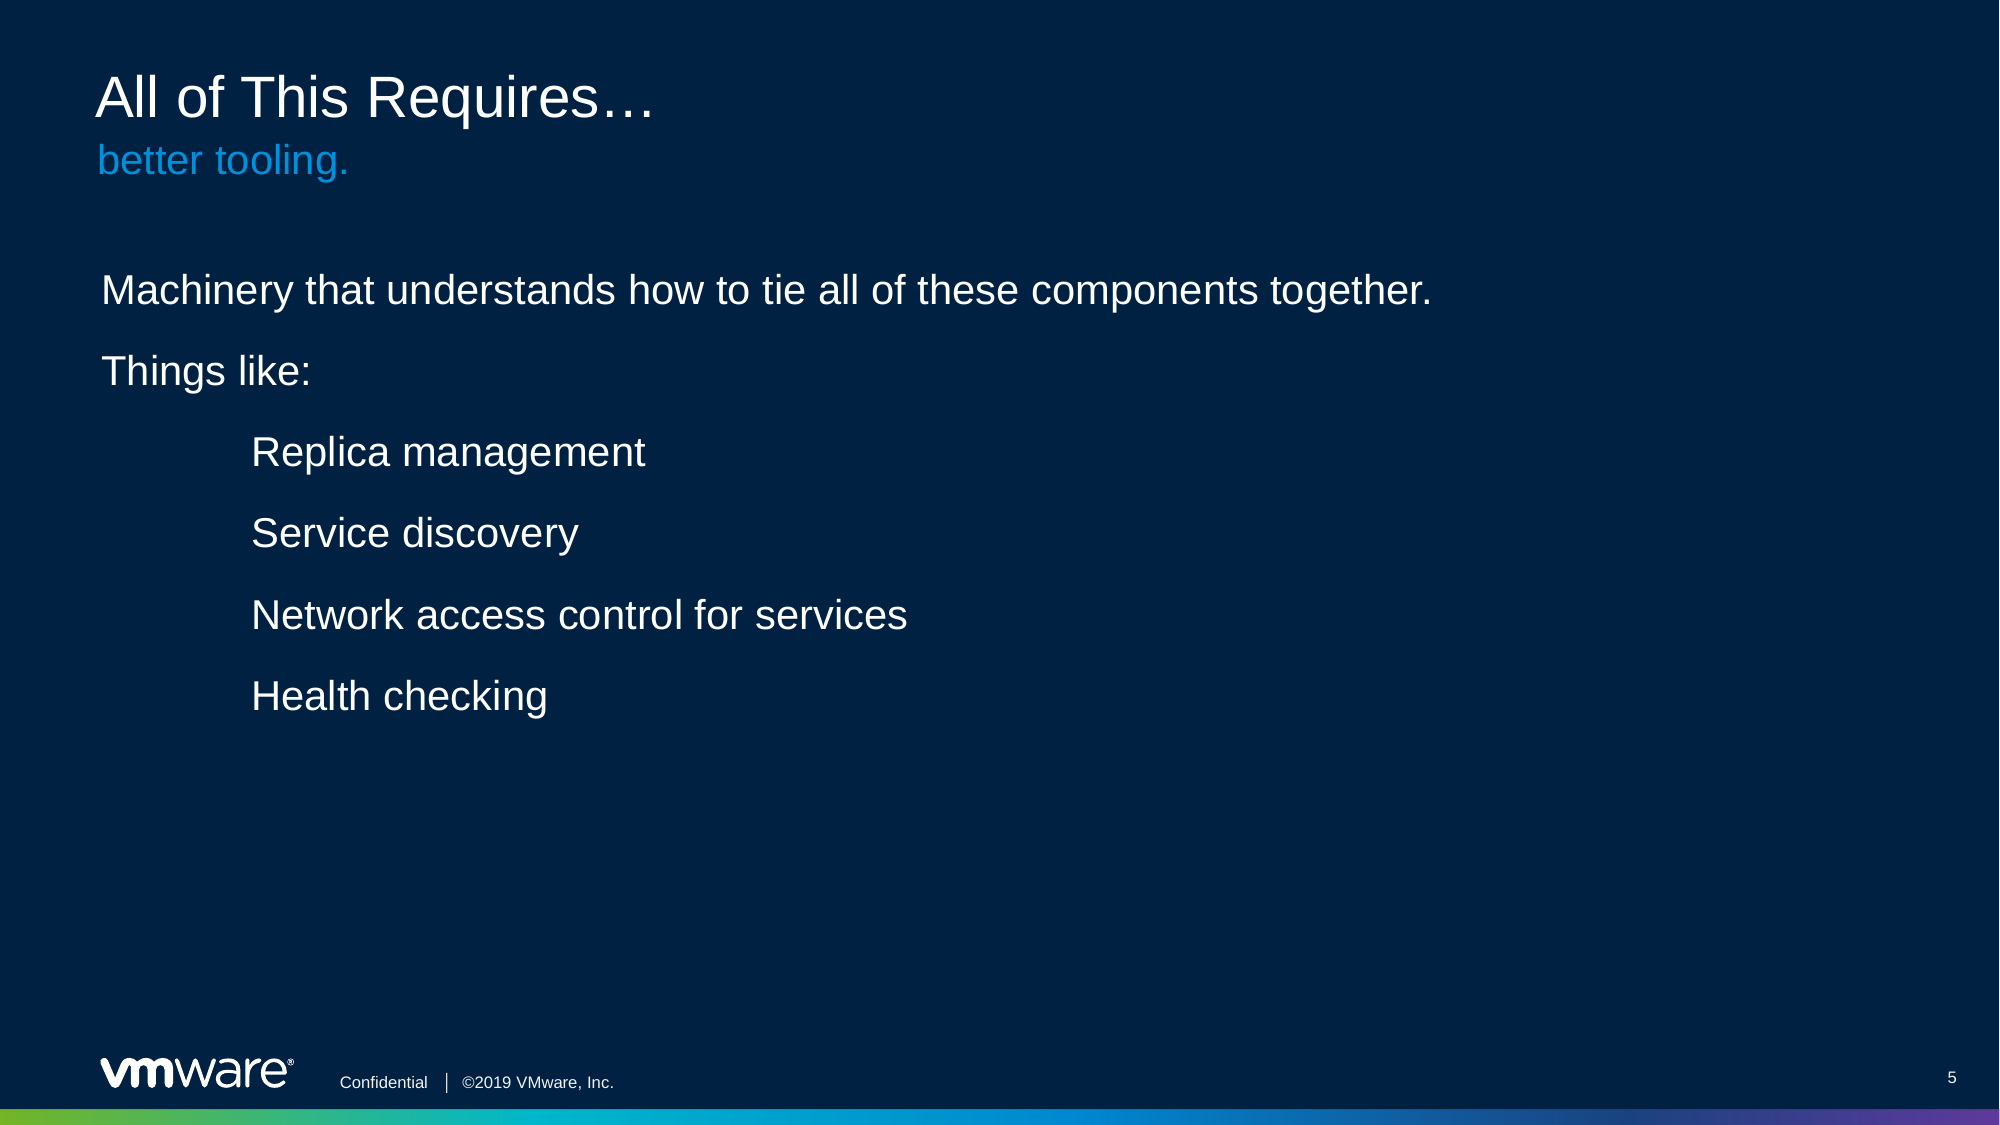

# All of This Requires…
better tooling.
Machinery that understands how to tie all of these components together.
Things like:
	Replica management
	Service discovery
	Network access control for services
	Health checking